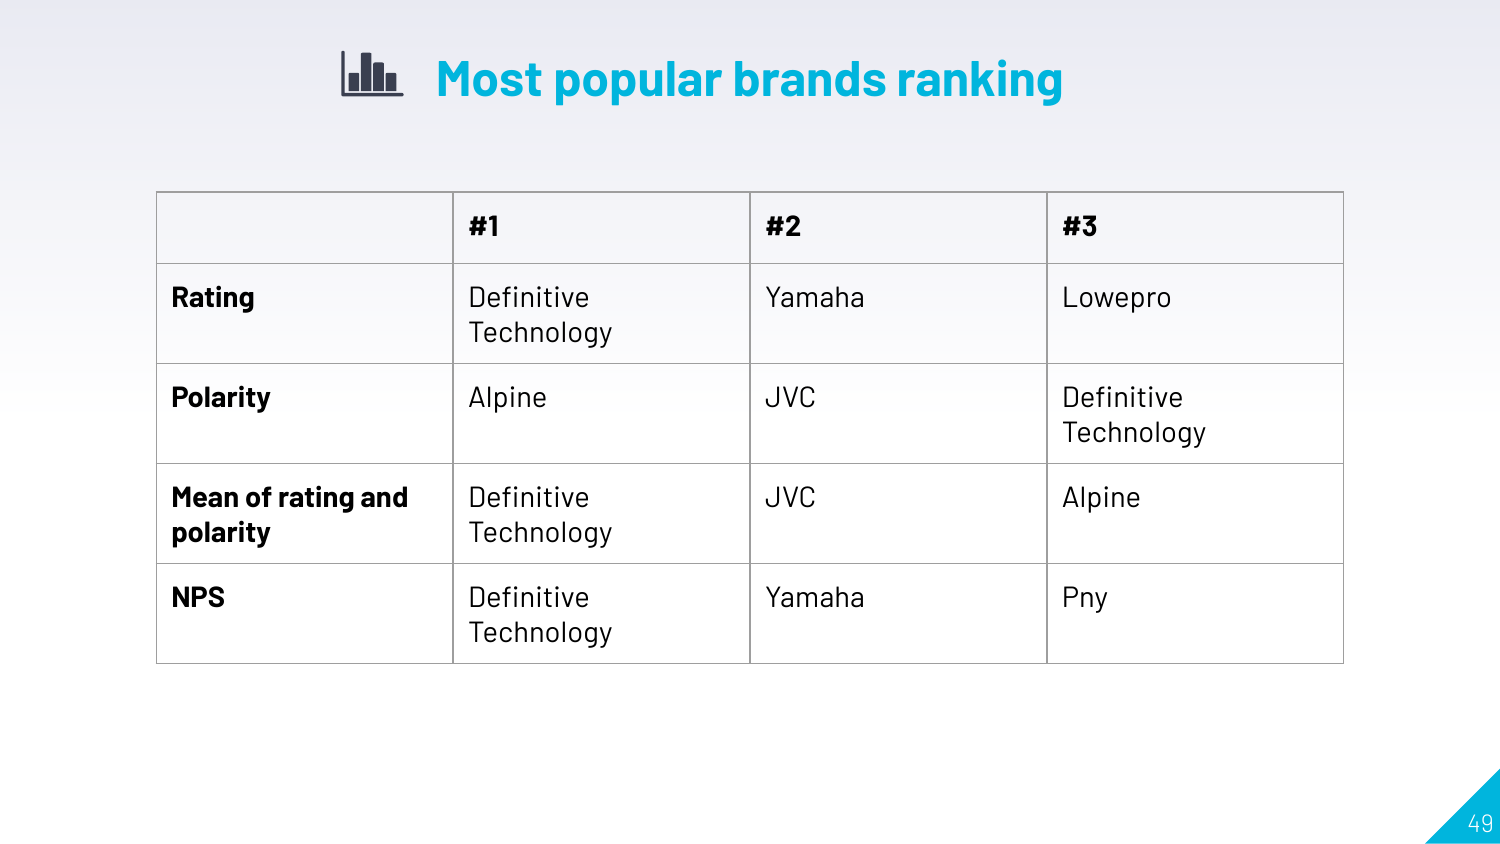

Most popular brands ranking

|  | #1 | #2 | #3 |
| --- | --- | --- | --- |
| Rating | Definitive Technology | Yamaha | Lowepro |
| Polarity | Alpine | JVC | Definitive Technology |
| Mean of rating and polarity | Definitive Technology | JVC | Alpine |
| NPS | Definitive Technology | Yamaha | Pny |
49